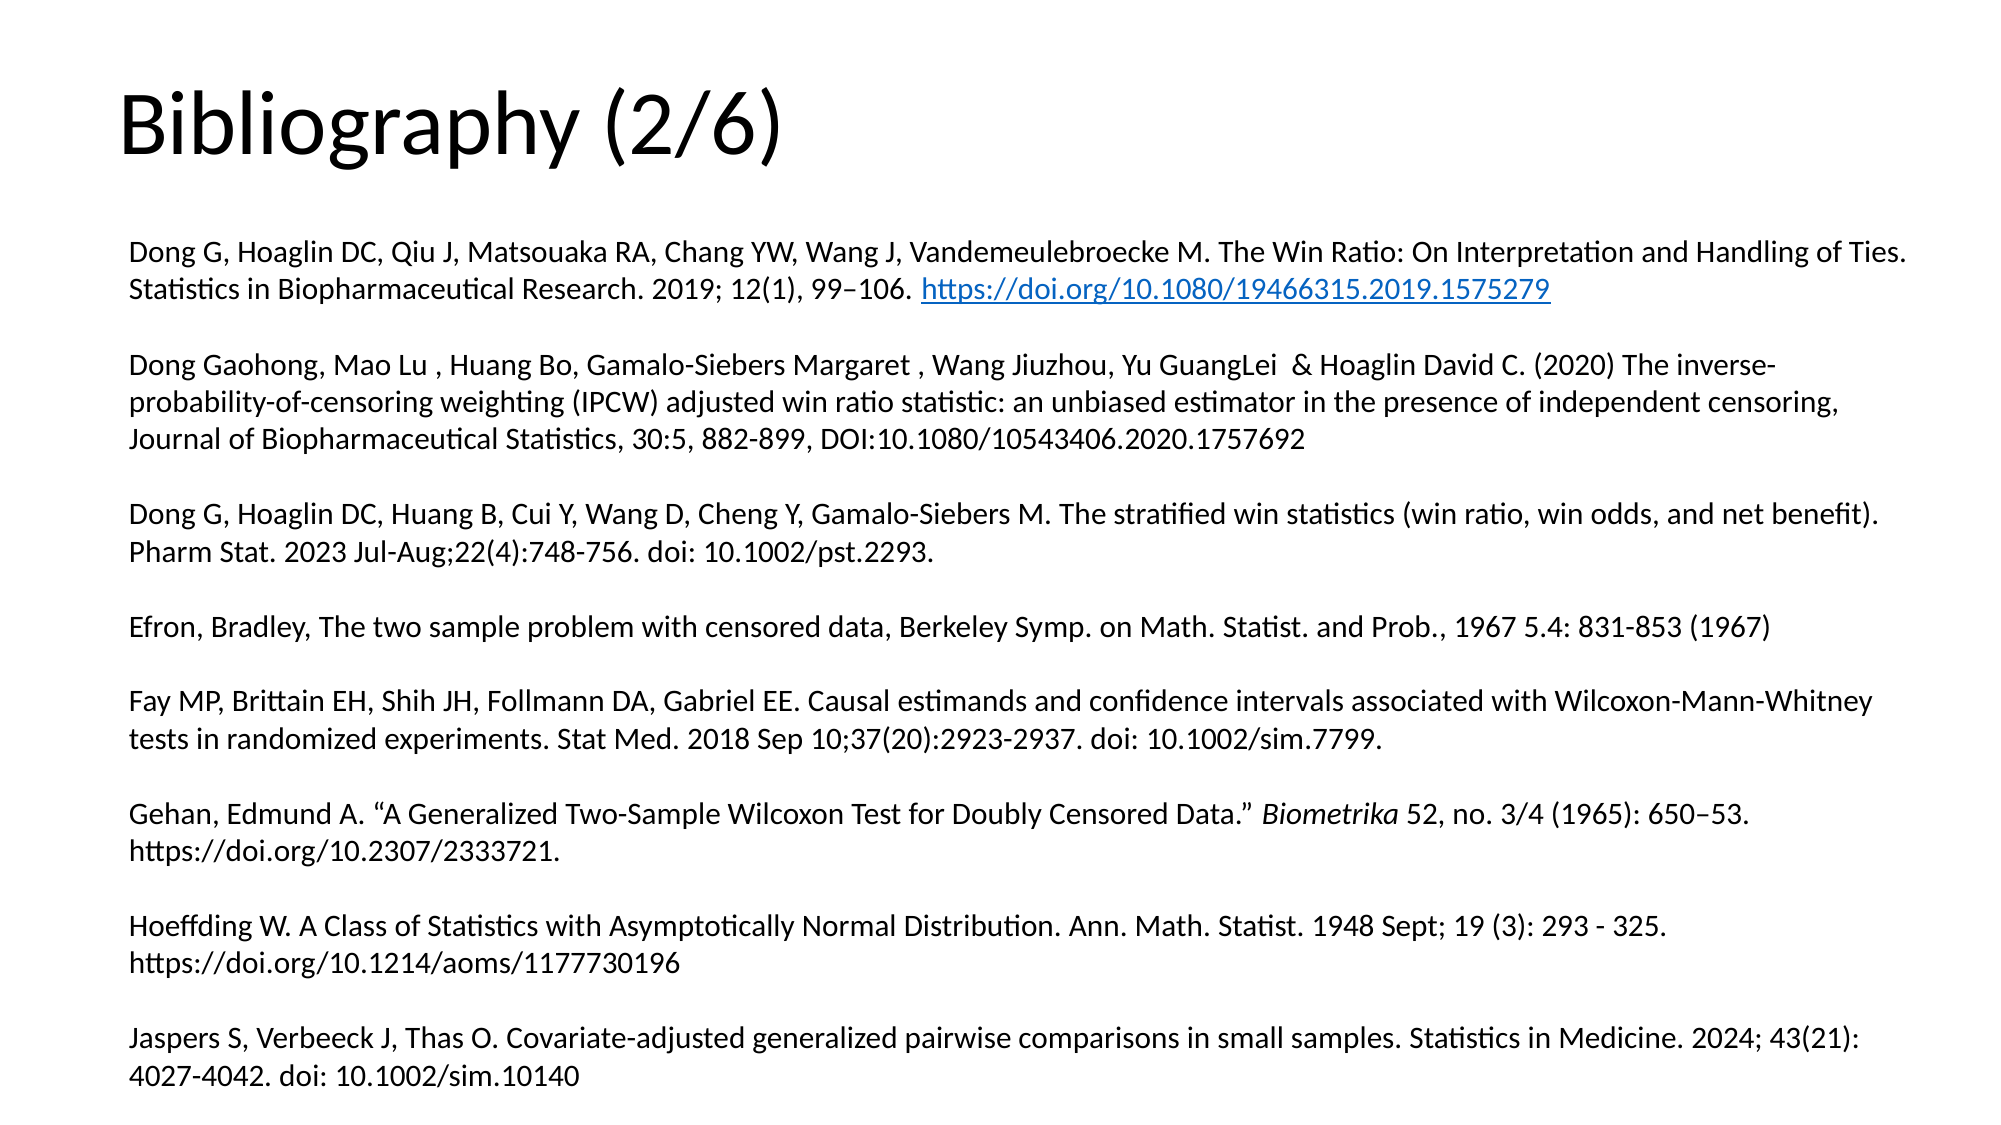

Bibliography (2/6)
Dong G, Hoaglin DC, Qiu J, Matsouaka RA, Chang YW, Wang J, Vandemeulebroecke M. The Win Ratio: On Interpretation and Handling of Ties. Statistics in Biopharmaceutical Research. 2019; 12(1), 99–106. https://doi.org/10.1080/19466315.2019.1575279

Dong Gaohong, Mao Lu , Huang Bo, Gamalo-Siebers Margaret , Wang Jiuzhou, Yu GuangLei  & Hoaglin David C. (2020) The inverse-probability-of-censoring weighting (IPCW) adjusted win ratio statistic: an unbiased estimator in the presence of independent censoring, Journal of Biopharmaceutical Statistics, 30:5, 882-899, DOI:10.1080/10543406.2020.1757692

Dong G, Hoaglin DC, Huang B, Cui Y, Wang D, Cheng Y, Gamalo-Siebers M. The stratified win statistics (win ratio, win odds, and net benefit). Pharm Stat. 2023 Jul-Aug;22(4):748-756. doi: 10.1002/pst.2293.

Efron, Bradley, The two sample problem with censored data, Berkeley Symp. on Math. Statist. and Prob., 1967 5.4: 831-853 (1967)

Fay MP, Brittain EH, Shih JH, Follmann DA, Gabriel EE. Causal estimands and confidence intervals associated with Wilcoxon-Mann-Whitney tests in randomized experiments. Stat Med. 2018 Sep 10;37(20):2923-2937. doi: 10.1002/sim.7799.

Gehan, Edmund A. “A Generalized Two-Sample Wilcoxon Test for Doubly Censored Data.” Biometrika 52, no. 3/4 (1965): 650–53. https://doi.org/10.2307/2333721.

Hoeffding W. A Class of Statistics with Asymptotically Normal Distribution. Ann. Math. Statist. 1948 Sept; 19 (3): 293 - 325. https://doi.org/10.1214/aoms/1177730196

Jaspers S, Verbeeck J, Thas O. Covariate-adjusted generalized pairwise comparisons in small samples. Statistics in Medicine. 2024; 43(21): 4027-4042. doi: 10.1002/sim.10140